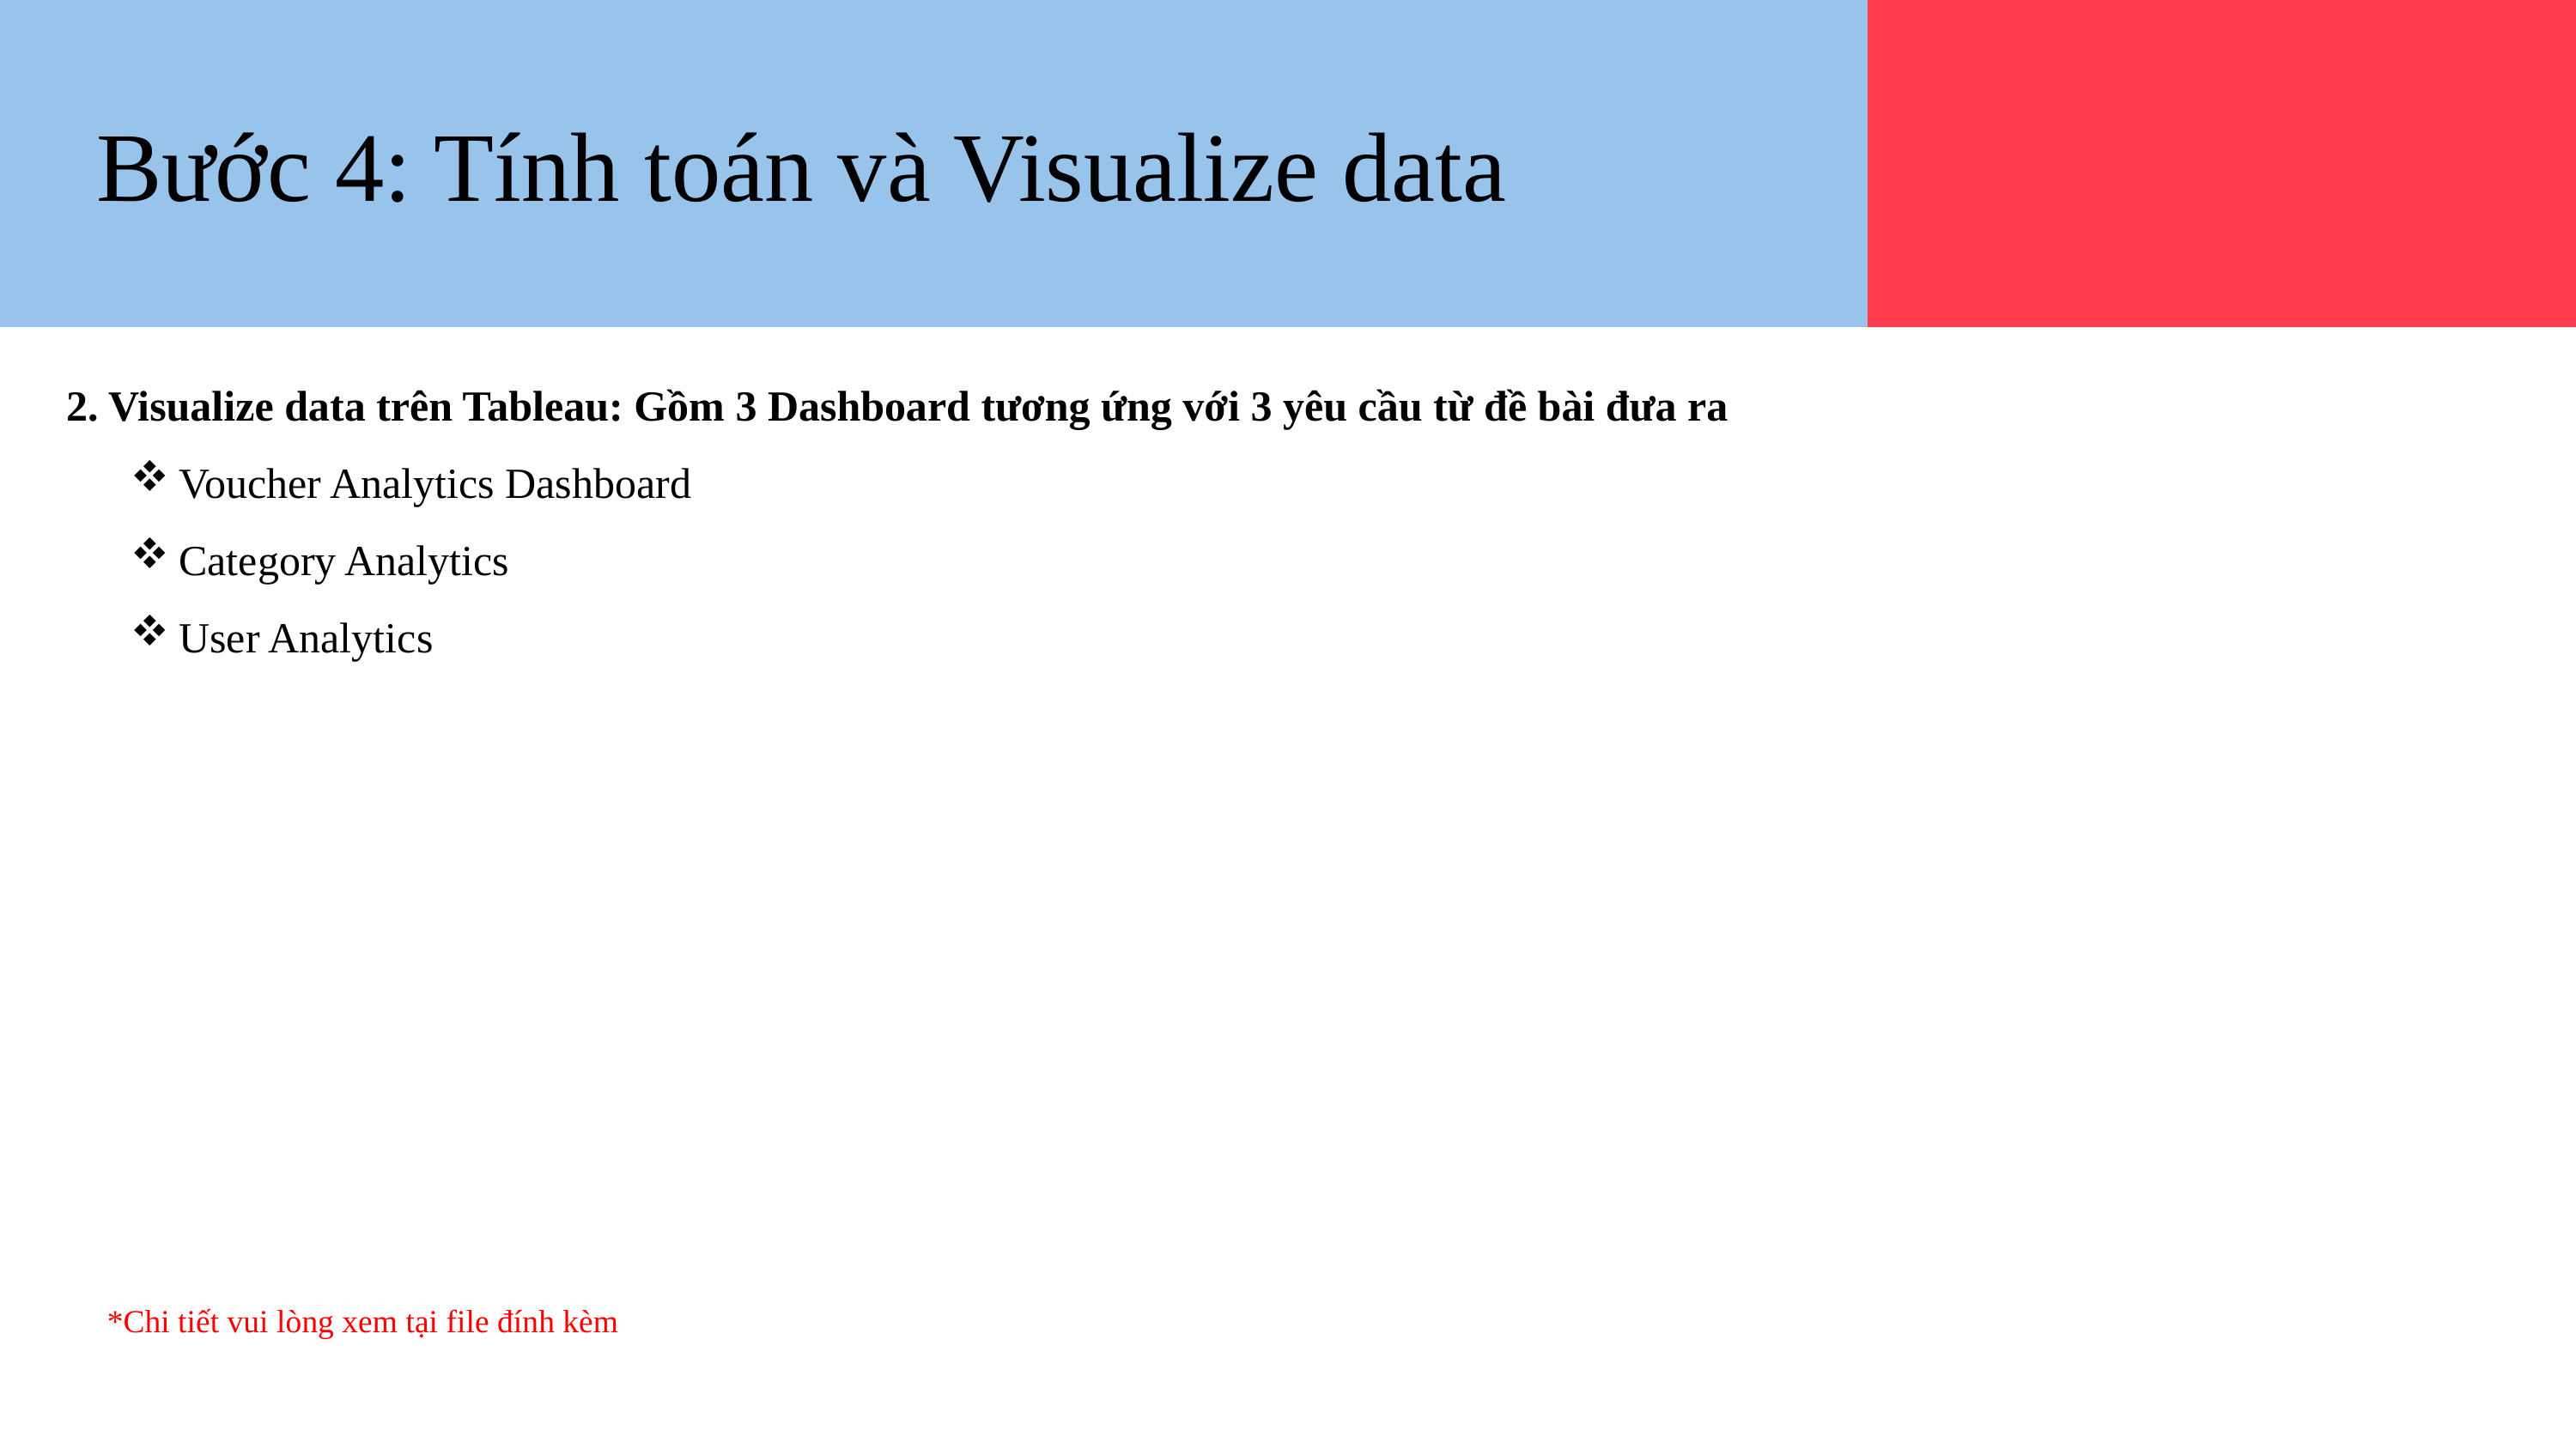

Bước 4: Tính toán và Visualize data
2. Visualize data trên Tableau: Gồm 3 Dashboard tương ứng với 3 yêu cầu từ đề bài đưa ra
Voucher Analytics Dashboard
Category Analytics
User Analytics
*Chi tiết vui lòng xem tại file đính kèm